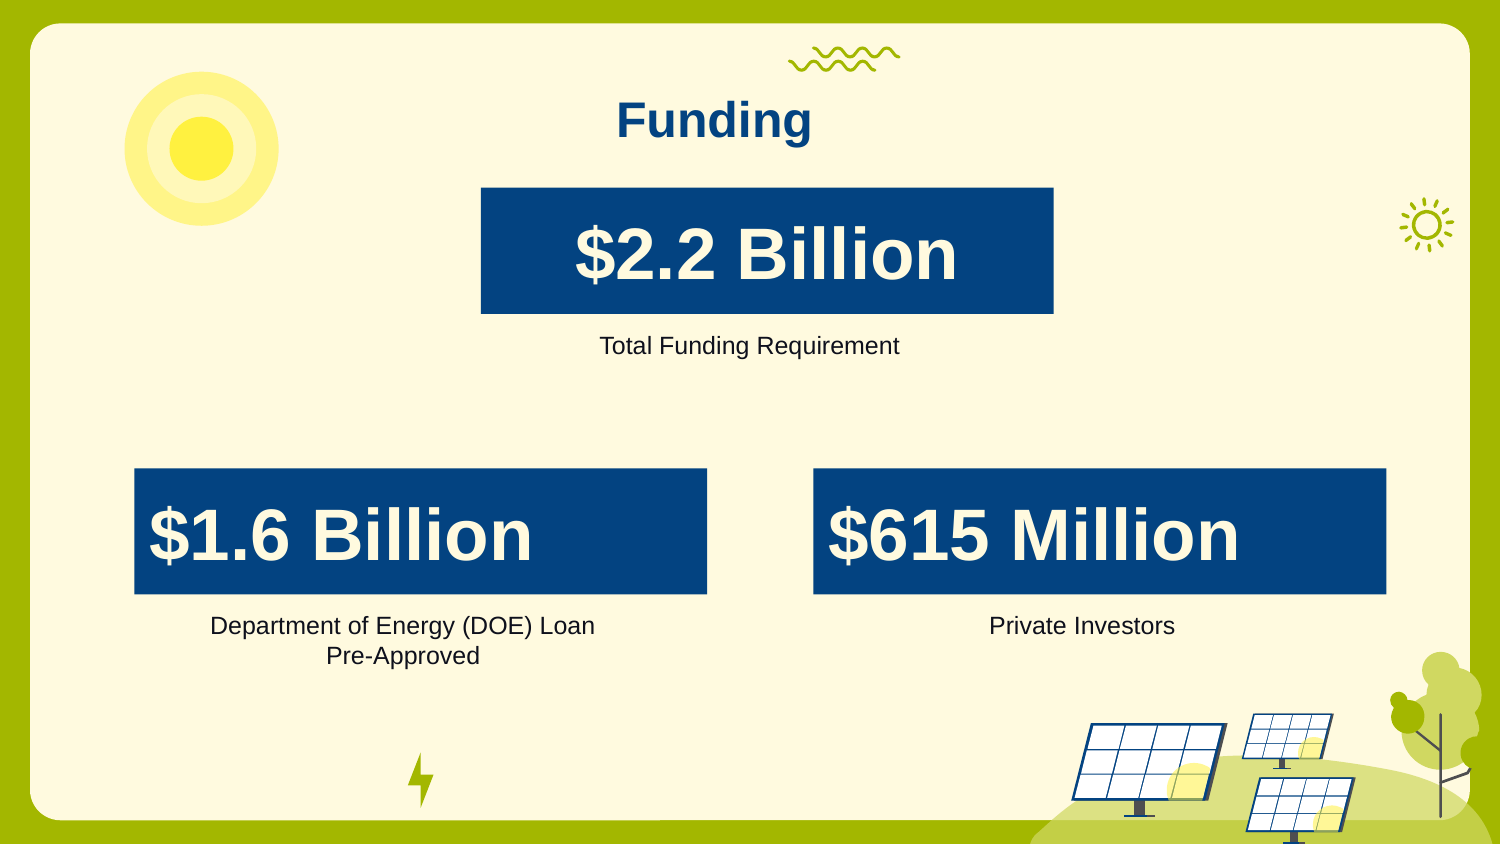

Funding

$2.2 Billion
Total Funding Requirement
# $1.6 Billion
$615 Million
Department of Energy (DOE) Loan
Pre-Approved
Private Investors